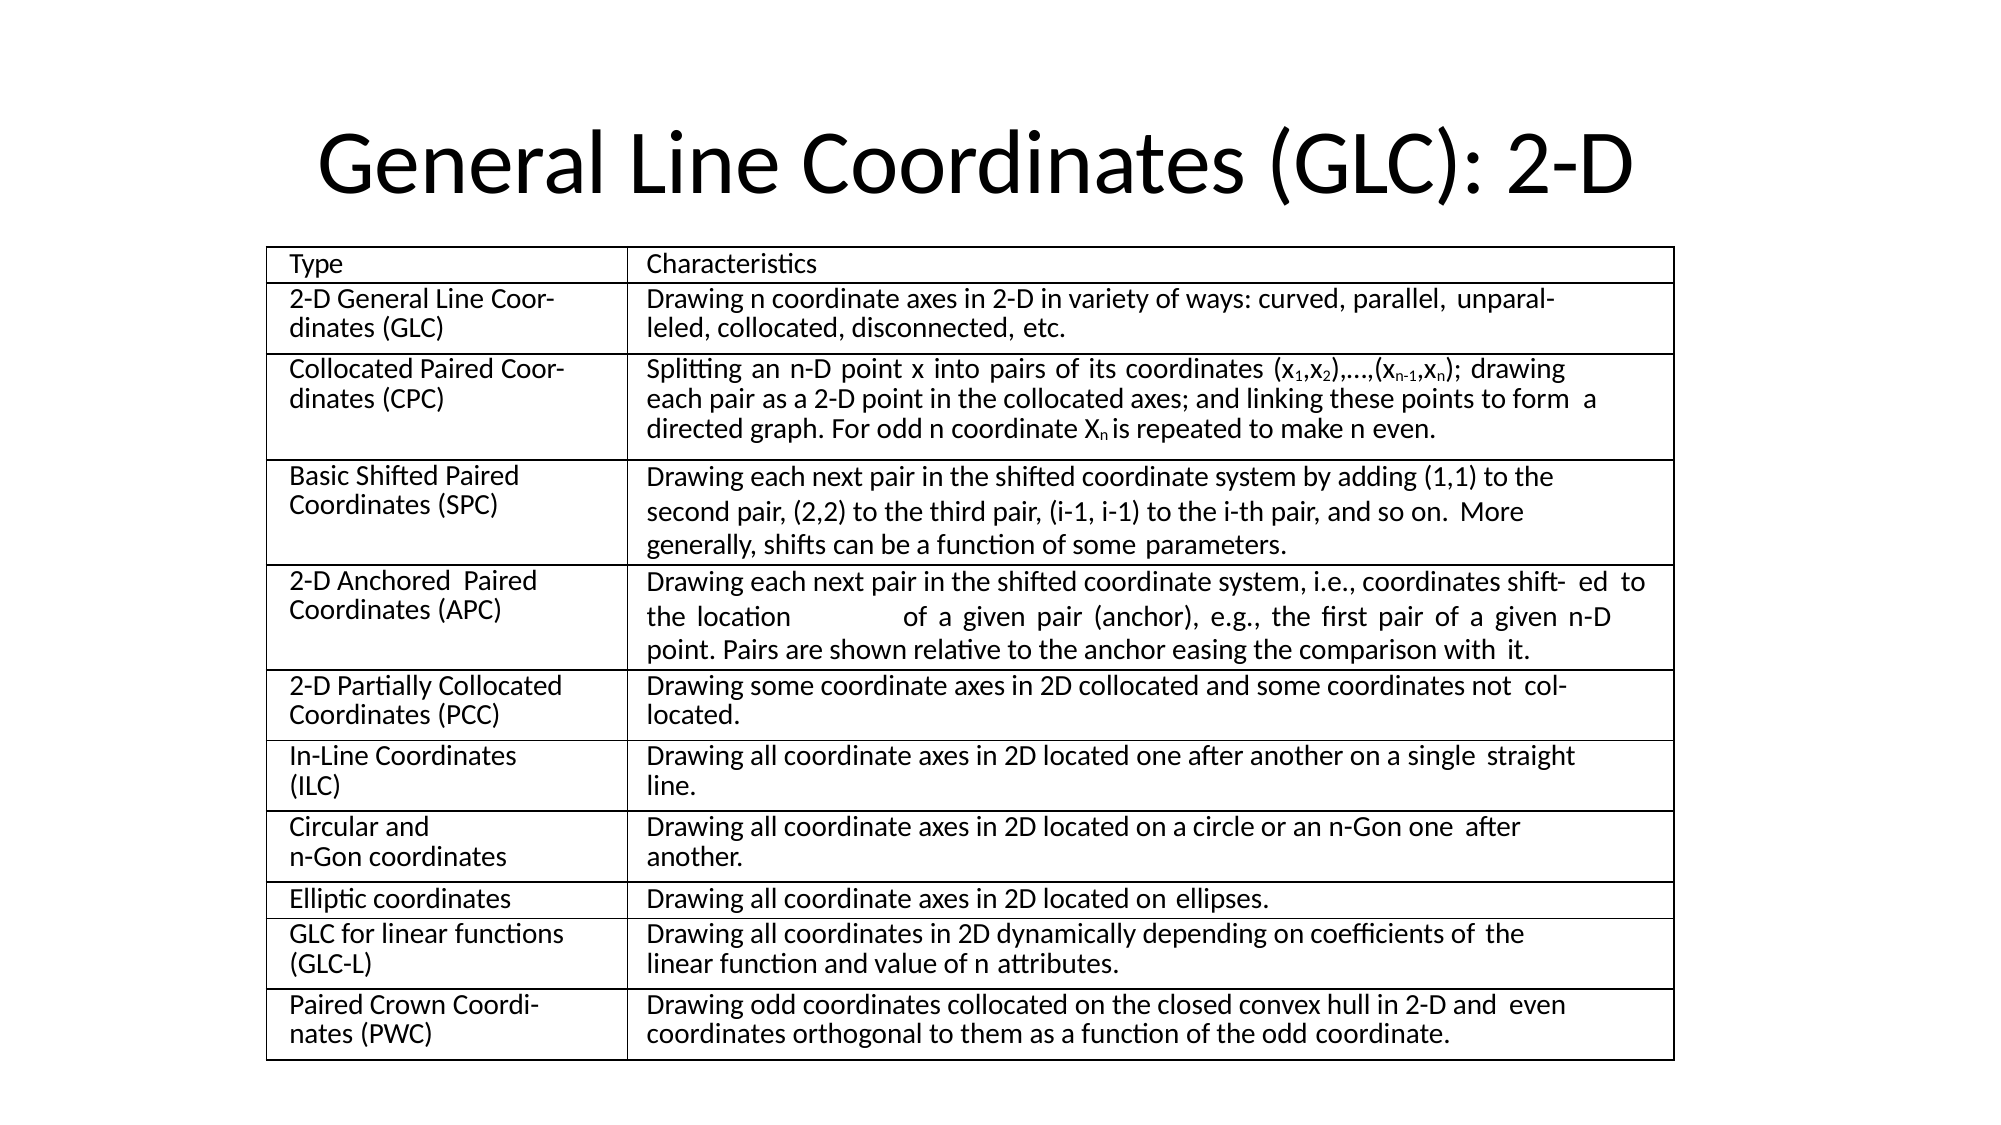

# General Line Coordinates (GLC): 2-D
| Type | Characteristics |
| --- | --- |
| 2-D General Line Coor- dinates (GLC) | Drawing n coordinate axes in 2-D in variety of ways: curved, parallel, unparal- leled, collocated, disconnected, etc. |
| Collocated Paired Coor- dinates (CPC) | Splitting an n-D point x into pairs of its coordinates (x1,x2),…,(xn-1,xn); drawing each pair as a 2-D point in the collocated axes; and linking these points to form a directed graph. For odd n coordinate Xn is repeated to make n even. |
| Basic Shifted Paired Coordinates (SPC) | Drawing each next pair in the shifted coordinate system by adding (1,1) to the second pair, (2,2) to the third pair, (i-1, i-1) to the i-th pair, and so on. More generally, shifts can be a function of some parameters. |
| 2-D Anchored Paired Coordinates (APC) | Drawing each next pair in the shifted coordinate system, i.e., coordinates shift- ed to the location of a given pair (anchor), e.g., the first pair of a given n-D point. Pairs are shown relative to the anchor easing the comparison with it. |
| 2-D Partially Collocated Coordinates (PCC) | Drawing some coordinate axes in 2D collocated and some coordinates not col- located. |
| In-Line Coordinates (ILC) | Drawing all coordinate axes in 2D located one after another on a single straight line. |
| Circular and n-Gon coordinates | Drawing all coordinate axes in 2D located on a circle or an n-Gon one after another. |
| Elliptic coordinates | Drawing all coordinate axes in 2D located on ellipses. |
| GLC for linear functions (GLC-L) | Drawing all coordinates in 2D dynamically depending on coefficients of the linear function and value of n attributes. |
| Paired Crown Coordi- nates (PWC) | Drawing odd coordinates collocated on the closed convex hull in 2-D and even coordinates orthogonal to them as a function of the odd coordinate. |